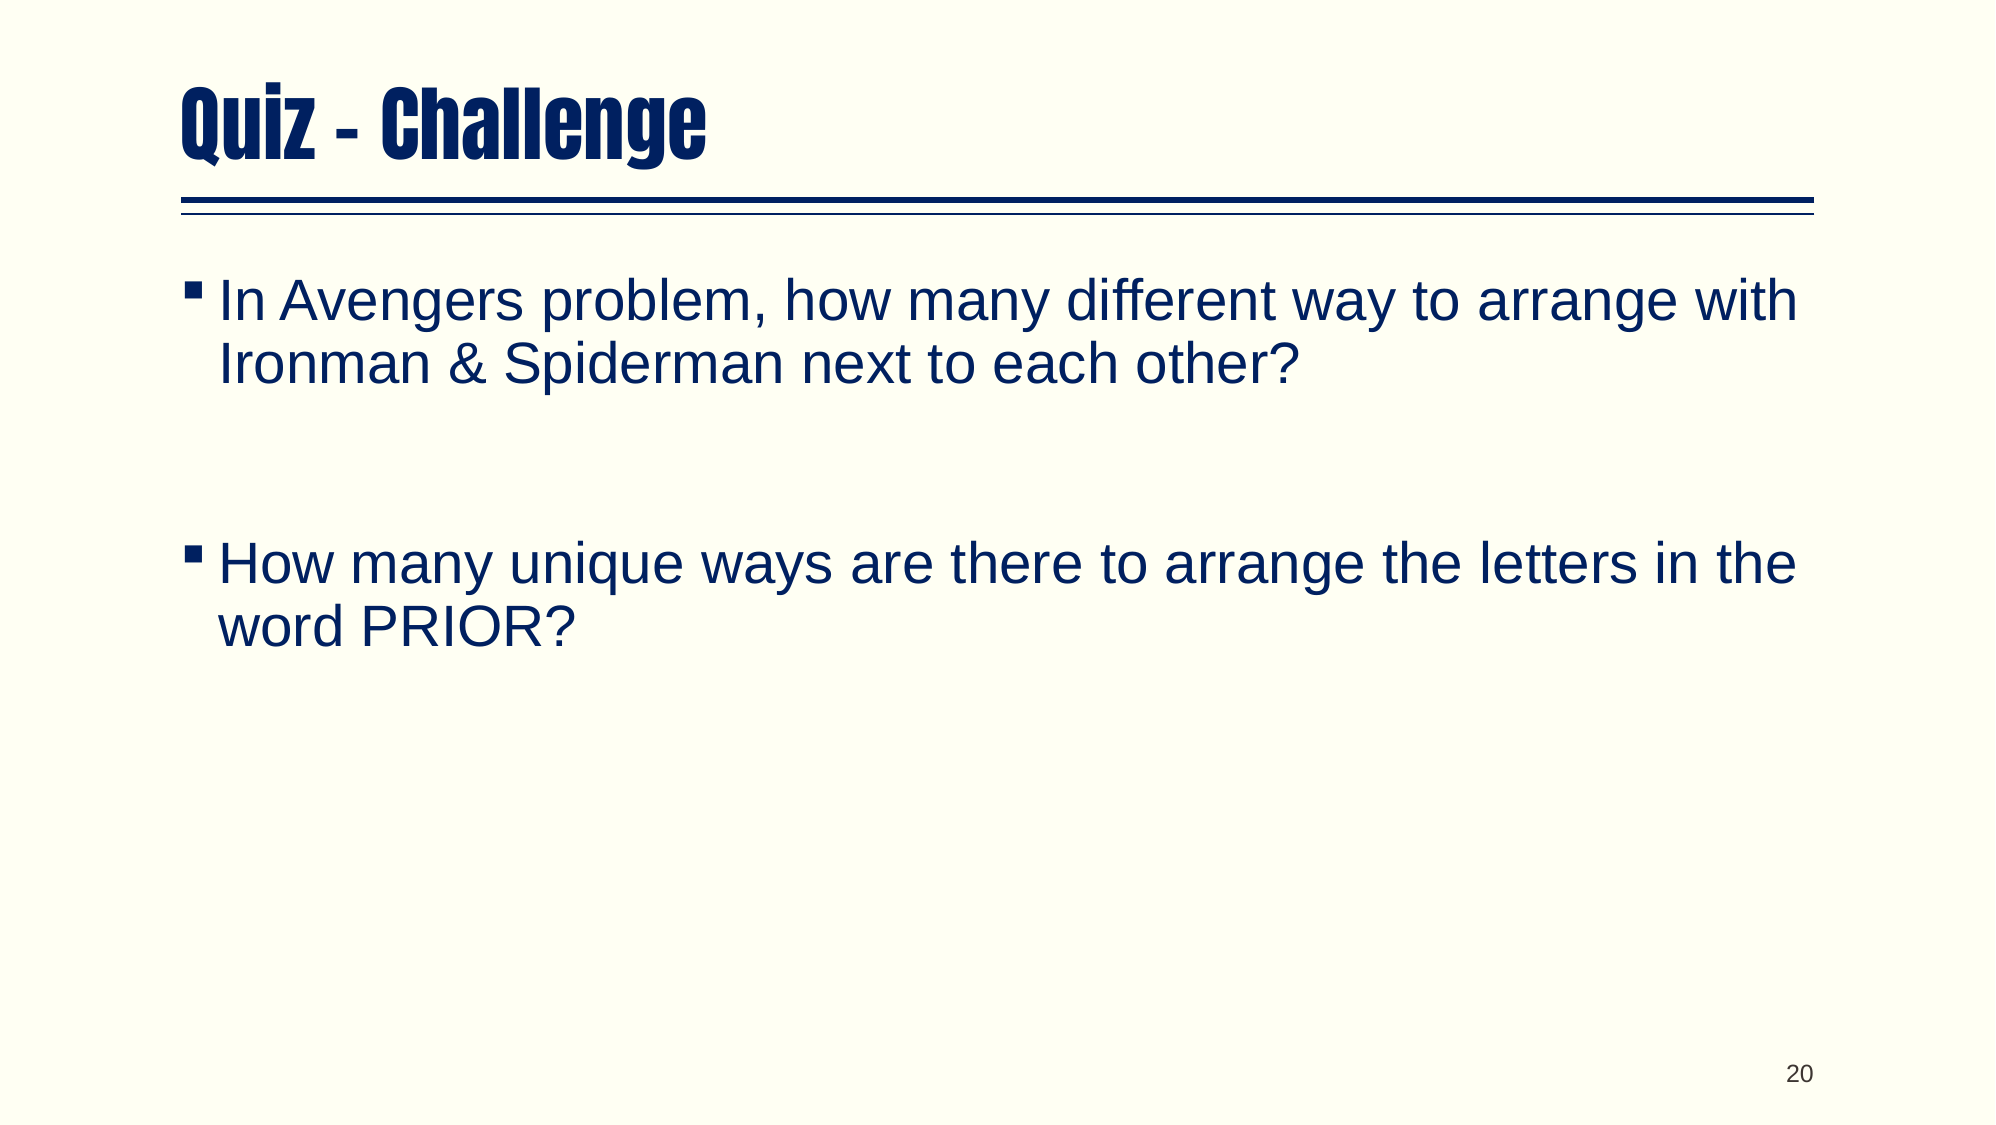

# Quiz – Challenge
In Avengers problem, how many different way to arrange with Ironman & Spiderman next to each other?

How many unique ways are there to arrange the letters in the word PRIOR?
20